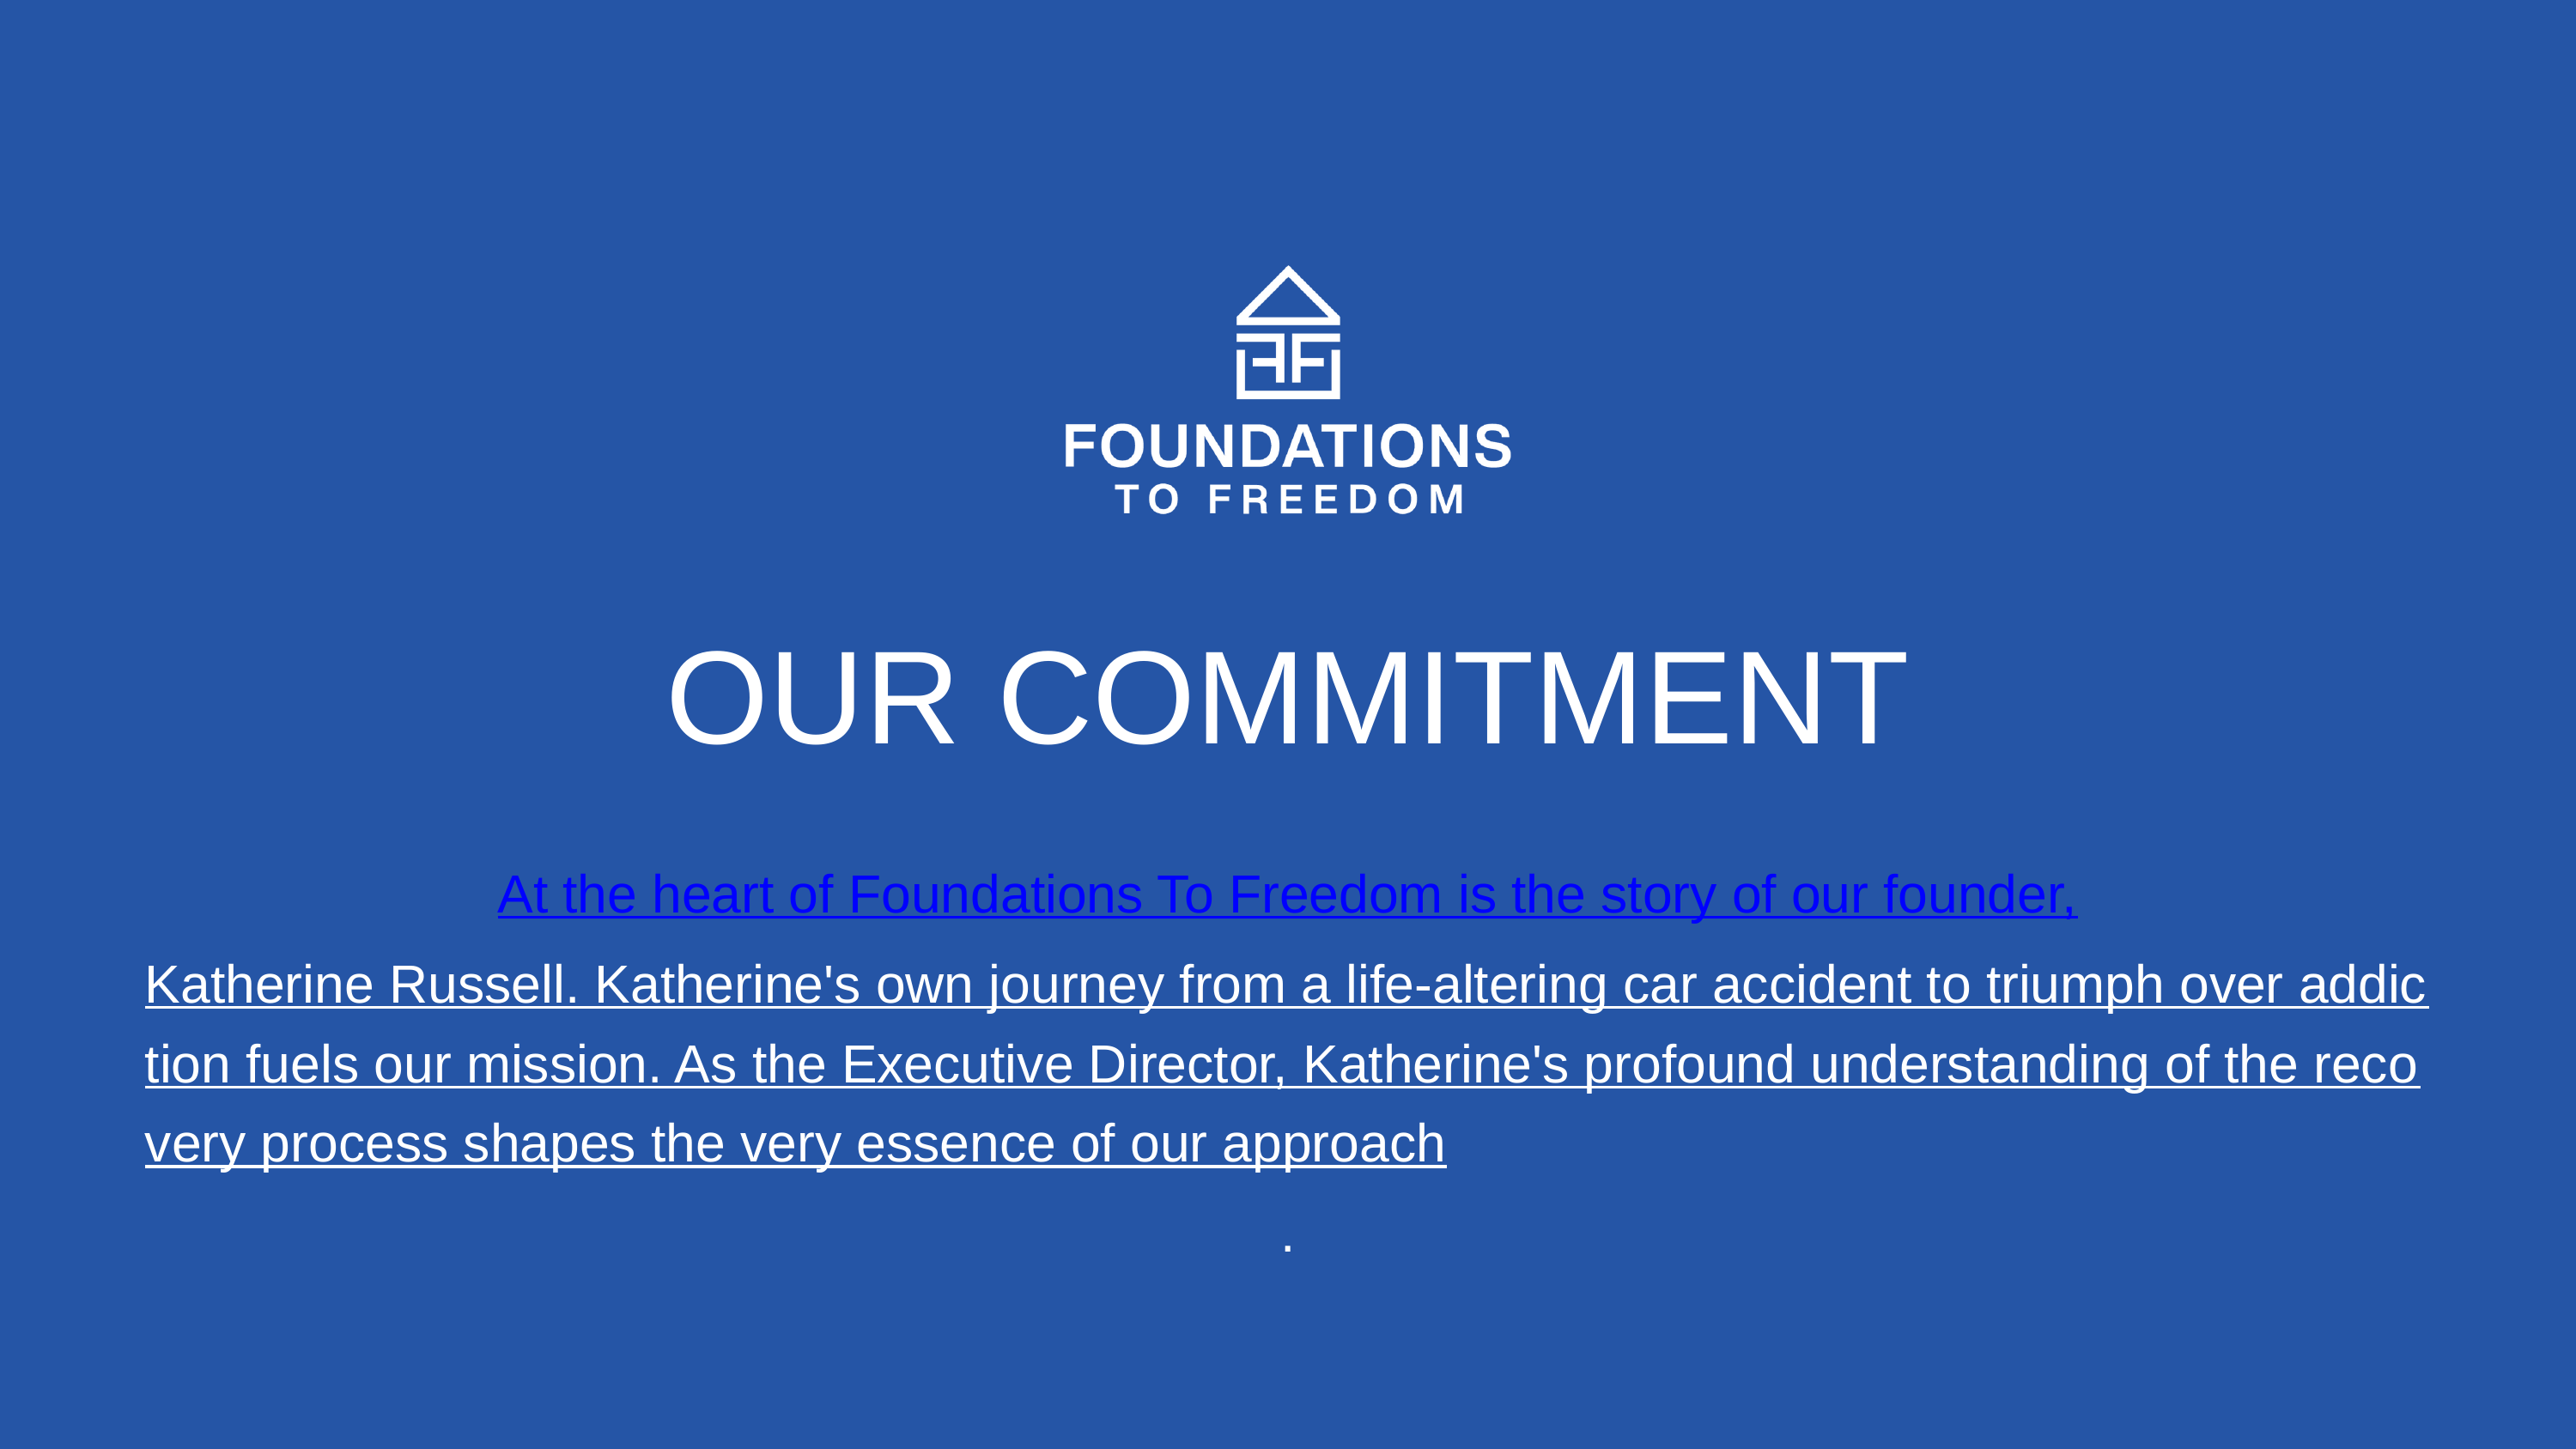

OUR COMMITMENT
At the heart of Foundations To Freedom is the story of our founder,
Katherine Russell. Katherine's own journey from a life-altering car accident to triumph over addiction fuels our mission. As the Executive Director, Katherine's profound understanding of the recovery process shapes the very essence of our approach.